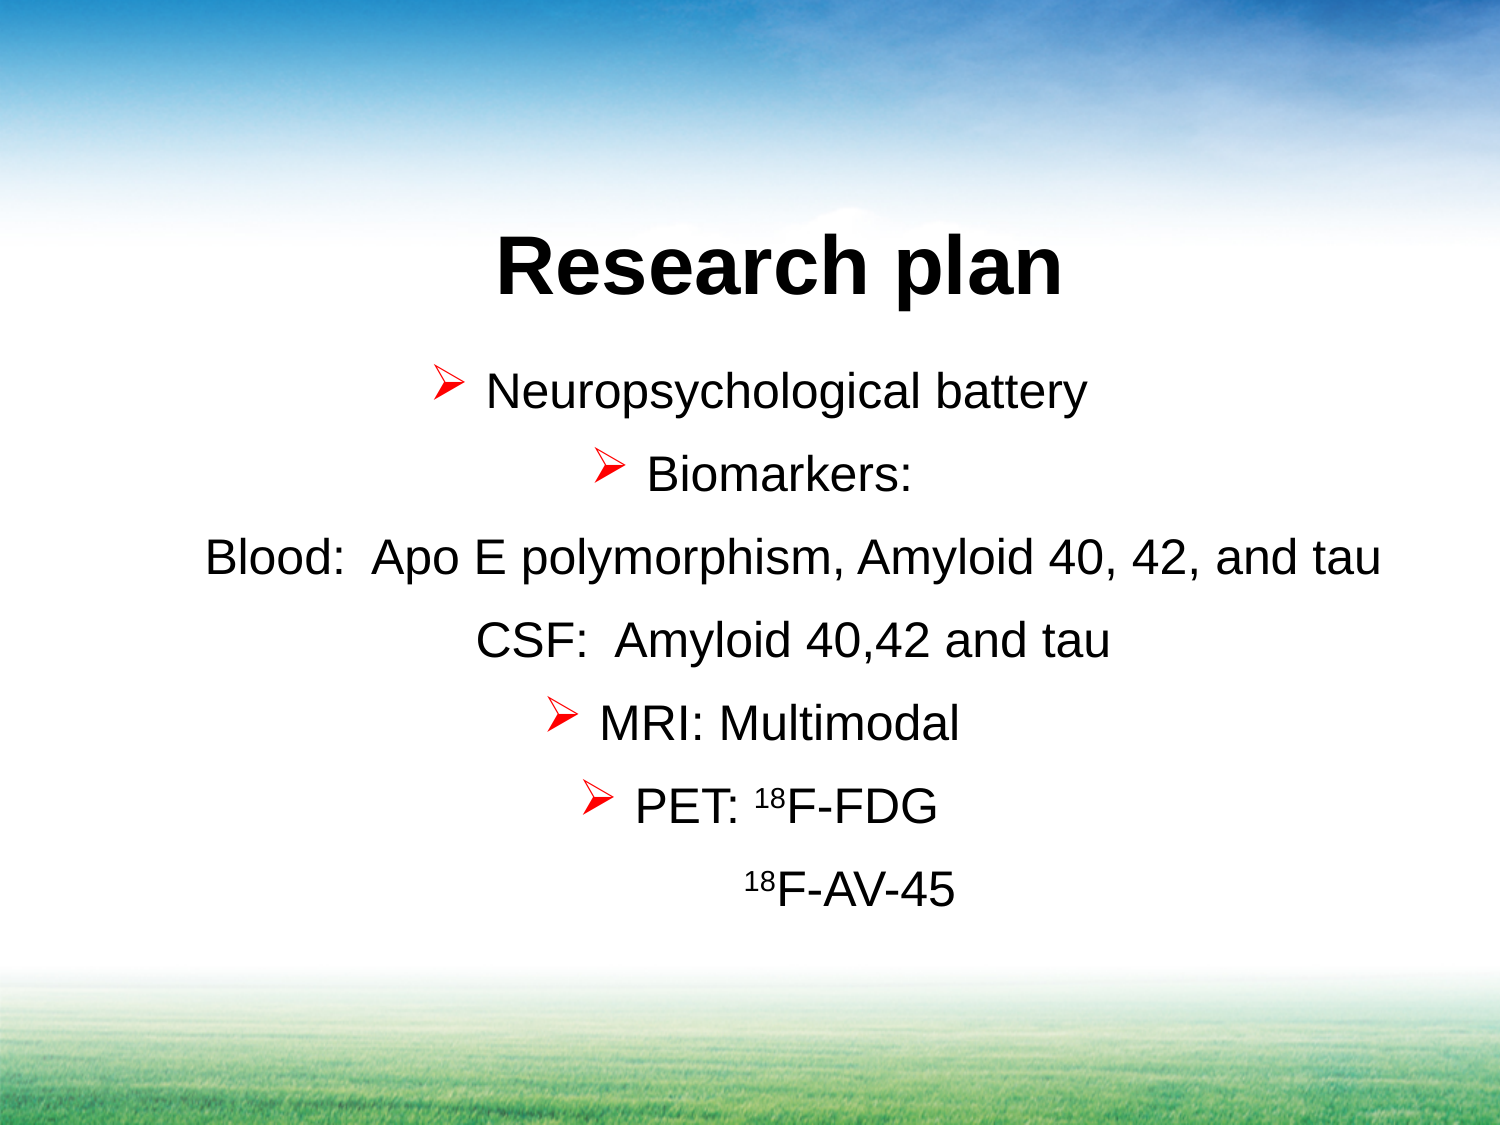

# Research plan
Neuropsychological battery
Biomarkers:
     Blood:  Apo E polymorphism, Amyloid 40, 42, and tau
     CSF:  Amyloid 40,42 and tau
MRI: Multimodal
PET: 18F-FDG
             18F-AV-45